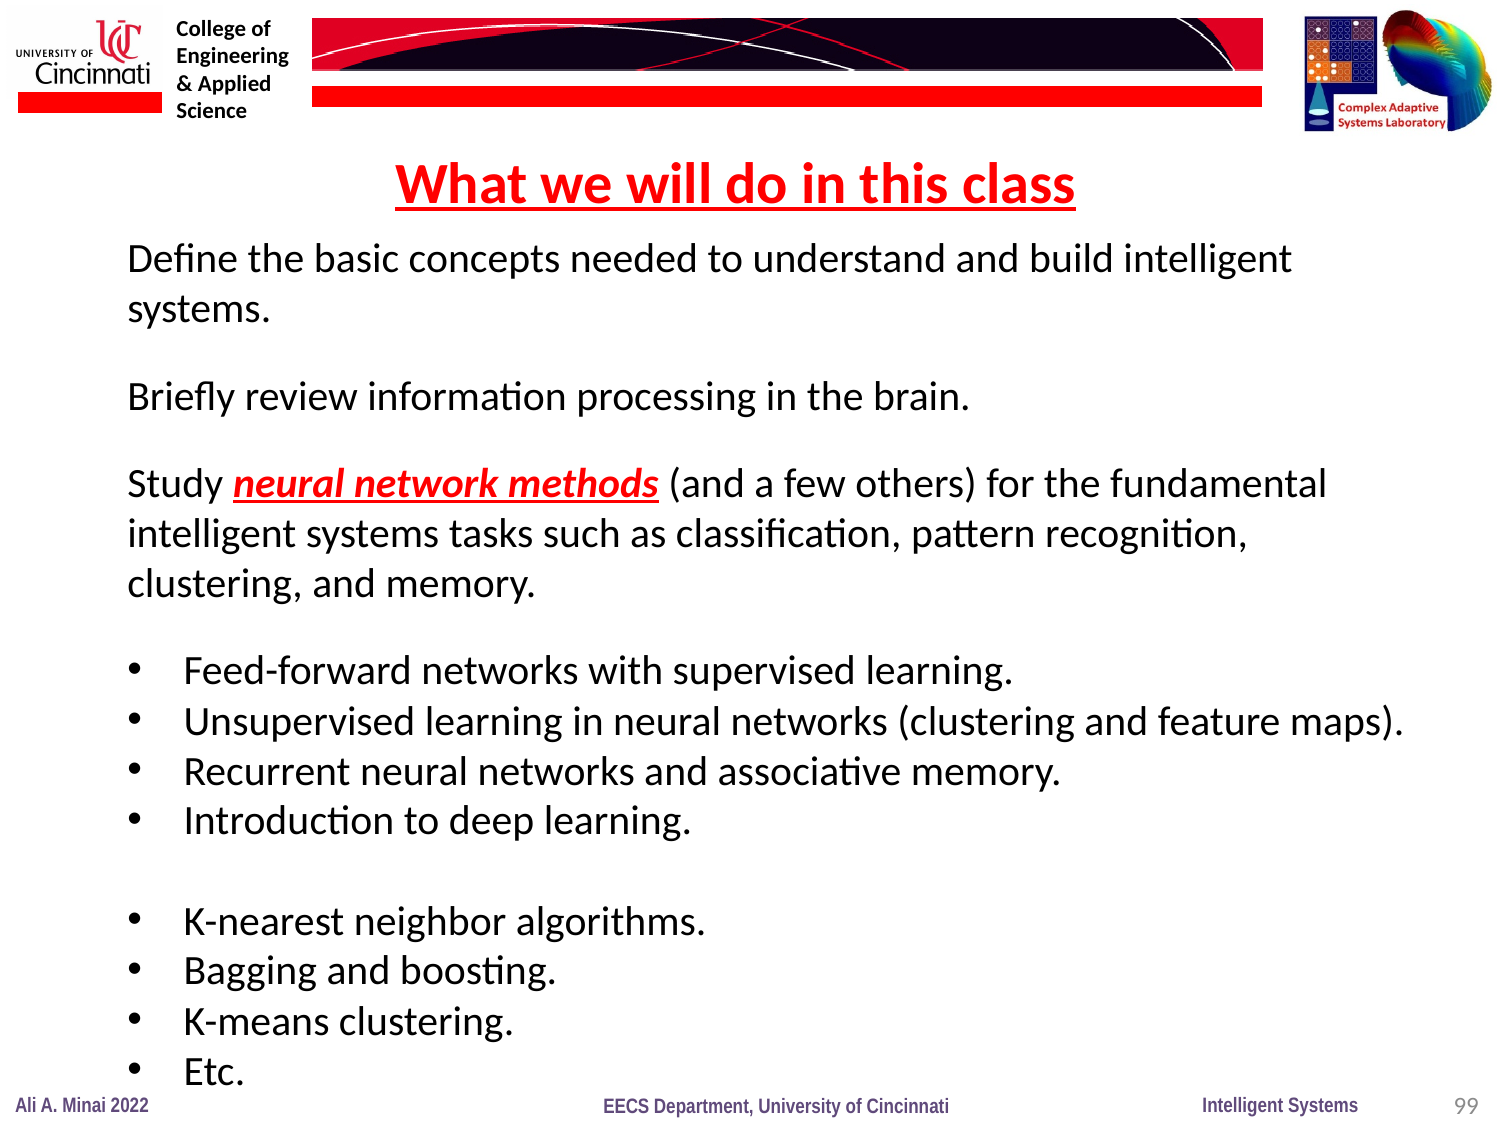

What we will do in this class
Define the basic concepts needed to understand and build intelligent systems.
Briefly review information processing in the brain.
Study neural network methods (and a few others) for the fundamental intelligent systems tasks such as classification, pattern recognition, clustering, and memory.
Feed-forward networks with supervised learning.
Unsupervised learning in neural networks (clustering and feature maps).
Recurrent neural networks and associative memory.
Introduction to deep learning.

K-nearest neighbor algorithms.
Bagging and boosting.
K-means clustering.
Etc.